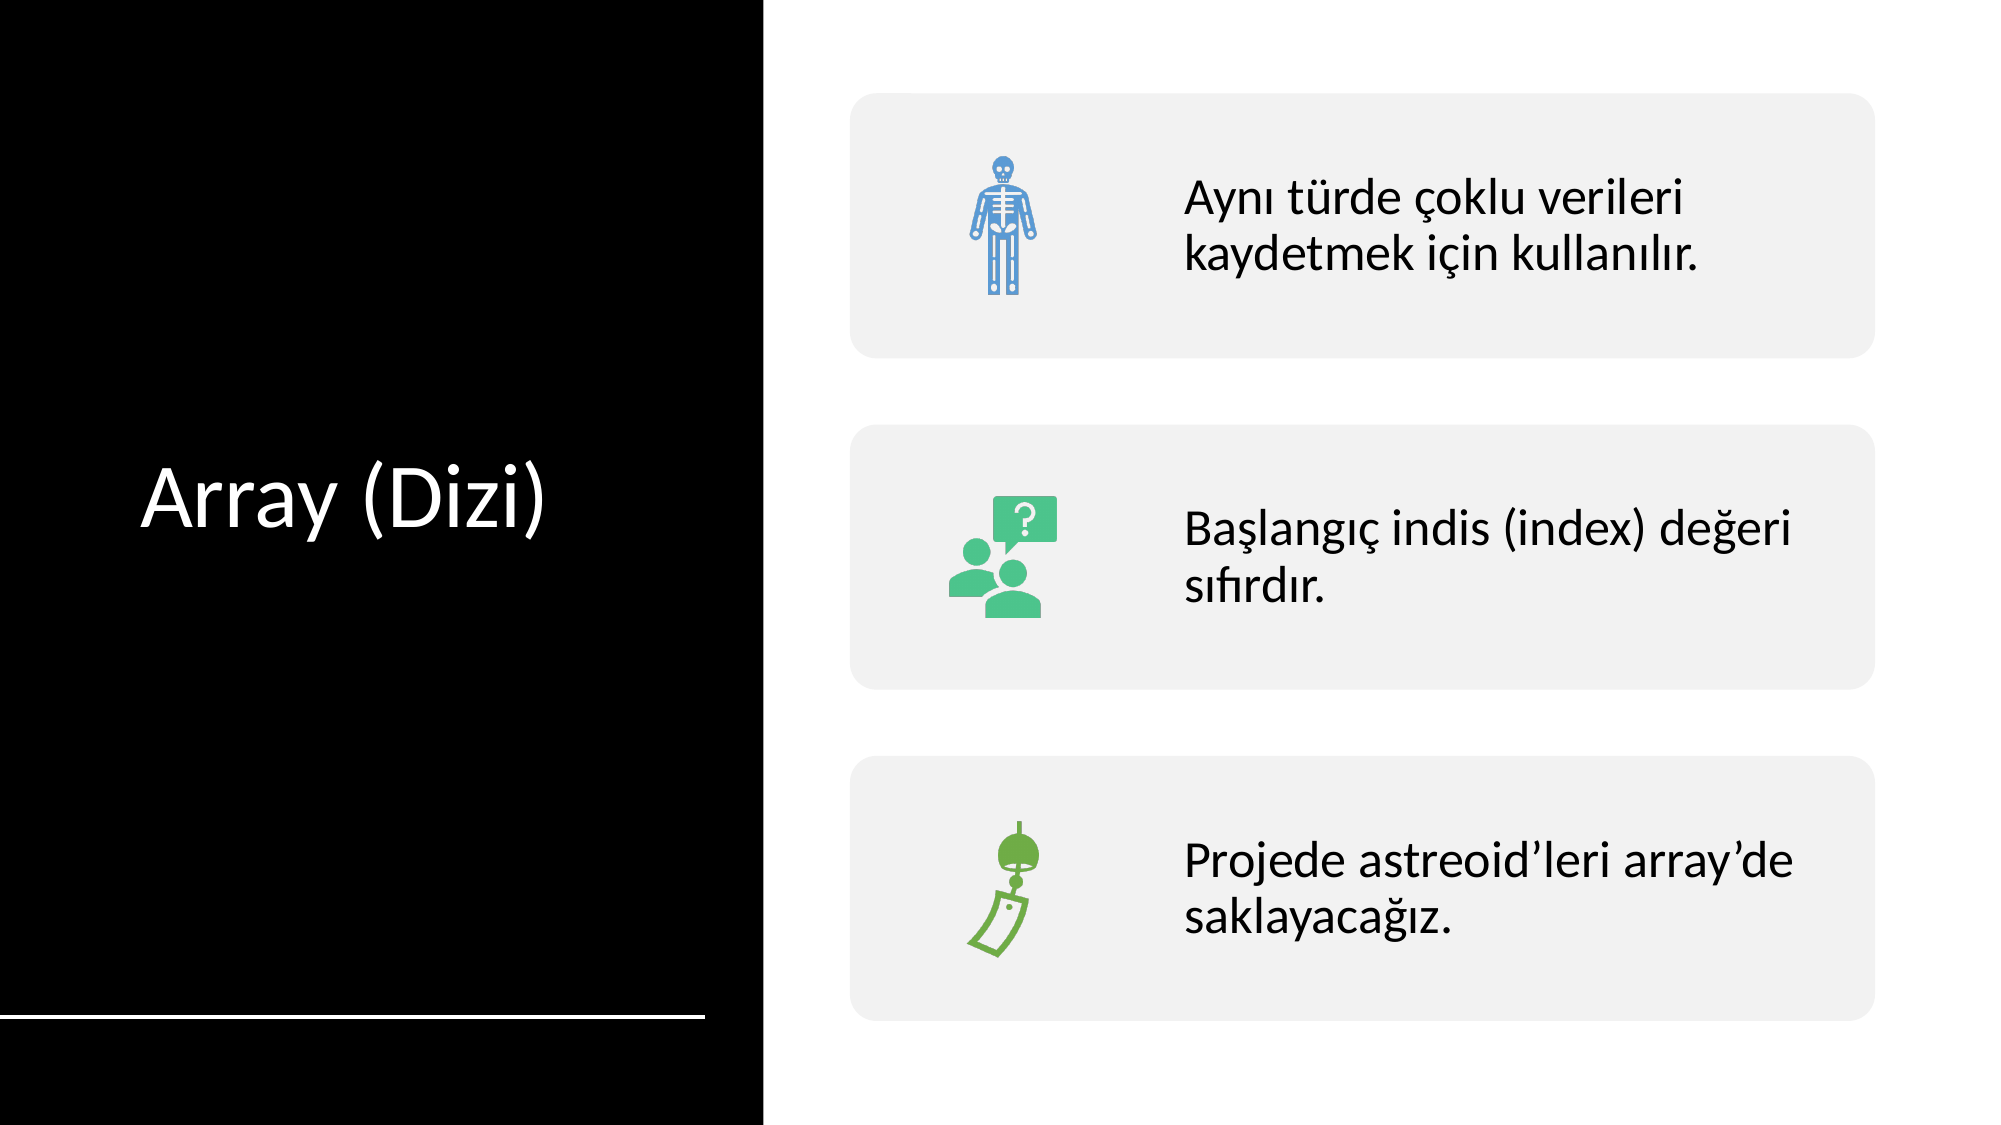

# Array (Dizi)
Aynı türde çoklu verileri kaydetmek için kullanılır.
Başlangıç indis (index) değeri sıfırdır.
Projede astreoid’leri array’de saklayacağız.